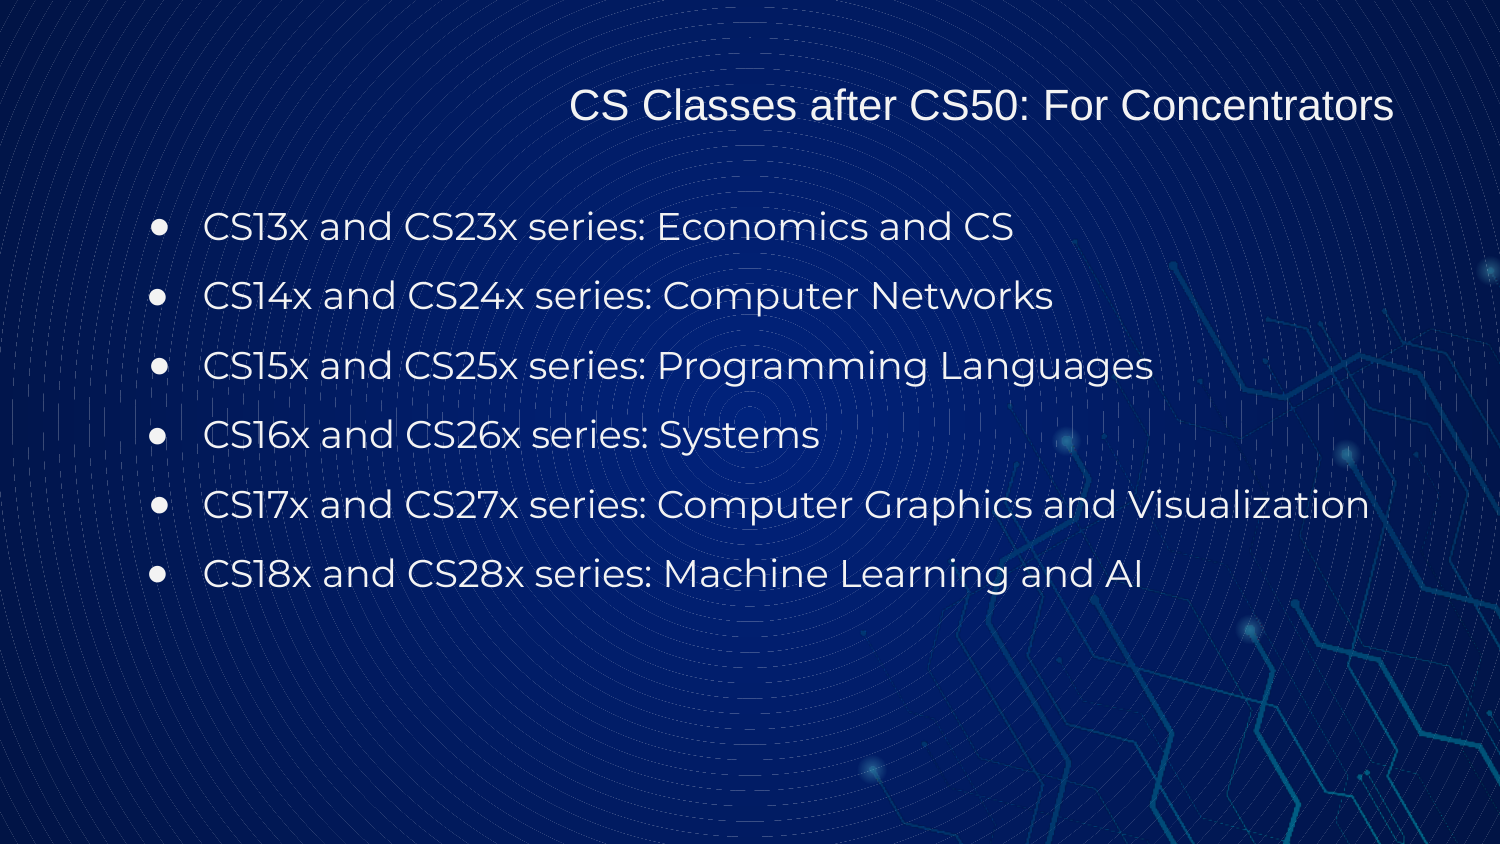

# CS Classes after CS50: For Concentrators
CS13x and CS23x series: Economics and CS
CS14x and CS24x series: Computer Networks
CS15x and CS25x series: Programming Languages
CS16x and CS26x series: Systems
CS17x and CS27x series: Computer Graphics and Visualization
CS18x and CS28x series: Machine Learning and AI